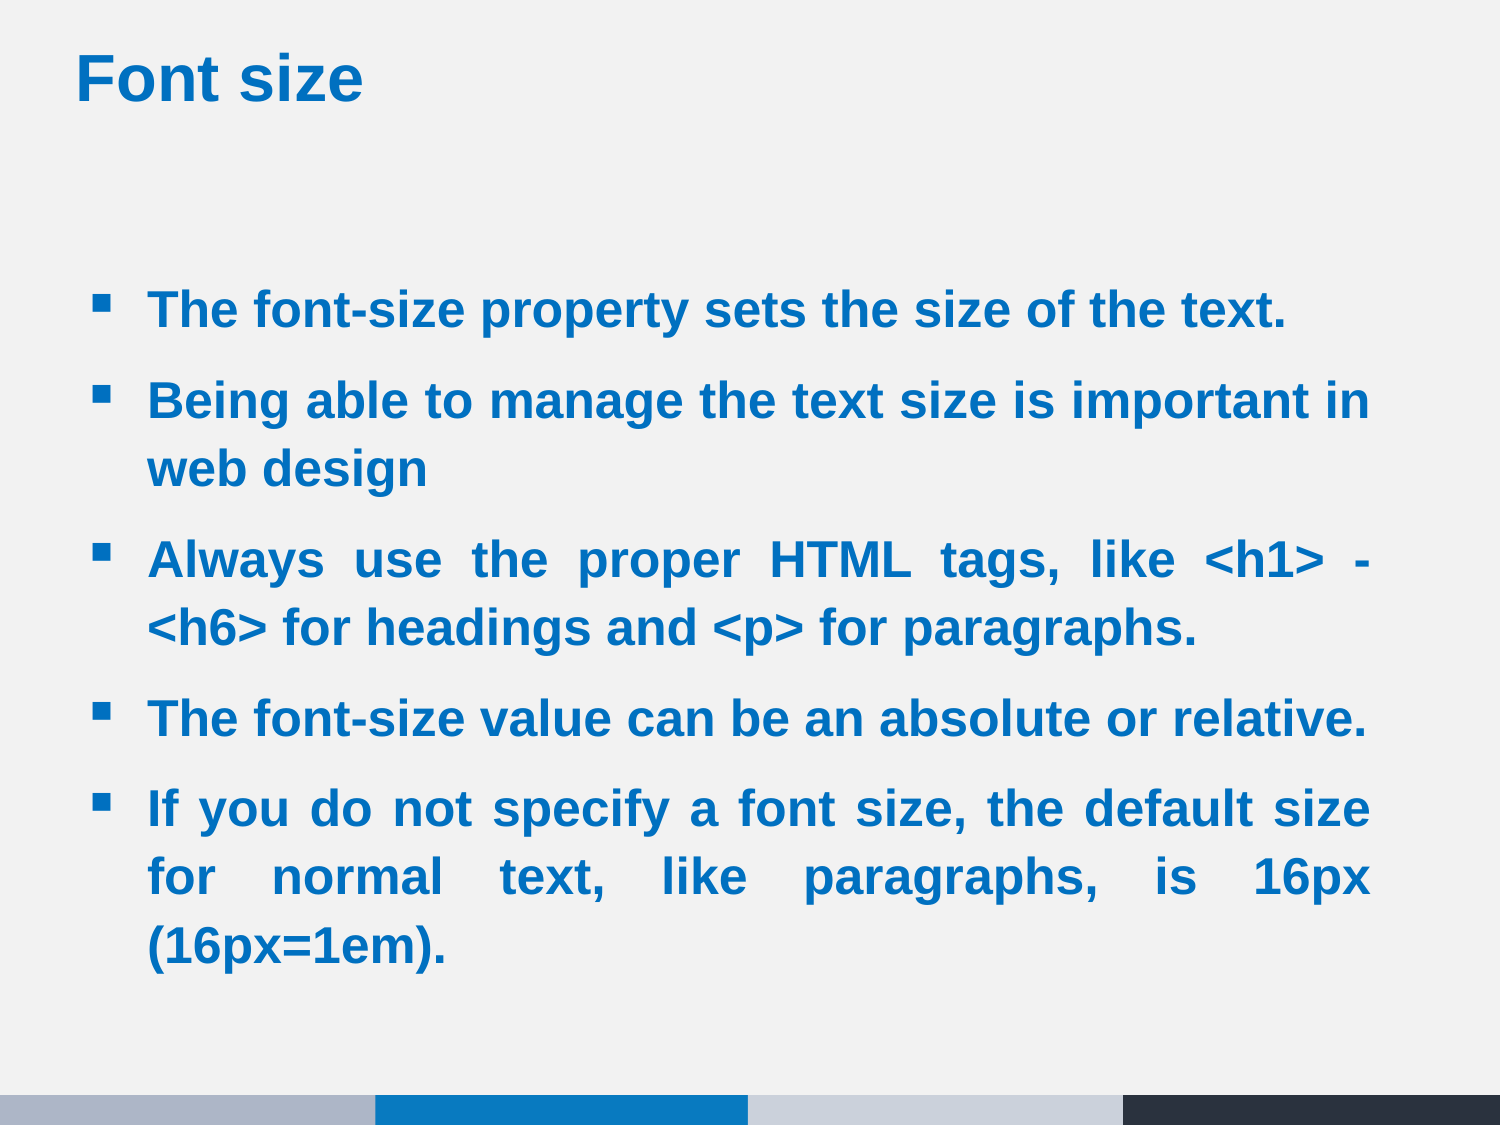

# Font size
The font-size property sets the size of the text.
Being able to manage the text size is important in web design
Always use the proper HTML tags, like <h1> - <h6> for headings and <p> for paragraphs.
The font-size value can be an absolute or relative.
If you do not specify a font size, the default size for normal text, like paragraphs, is 16px (16px=1em).